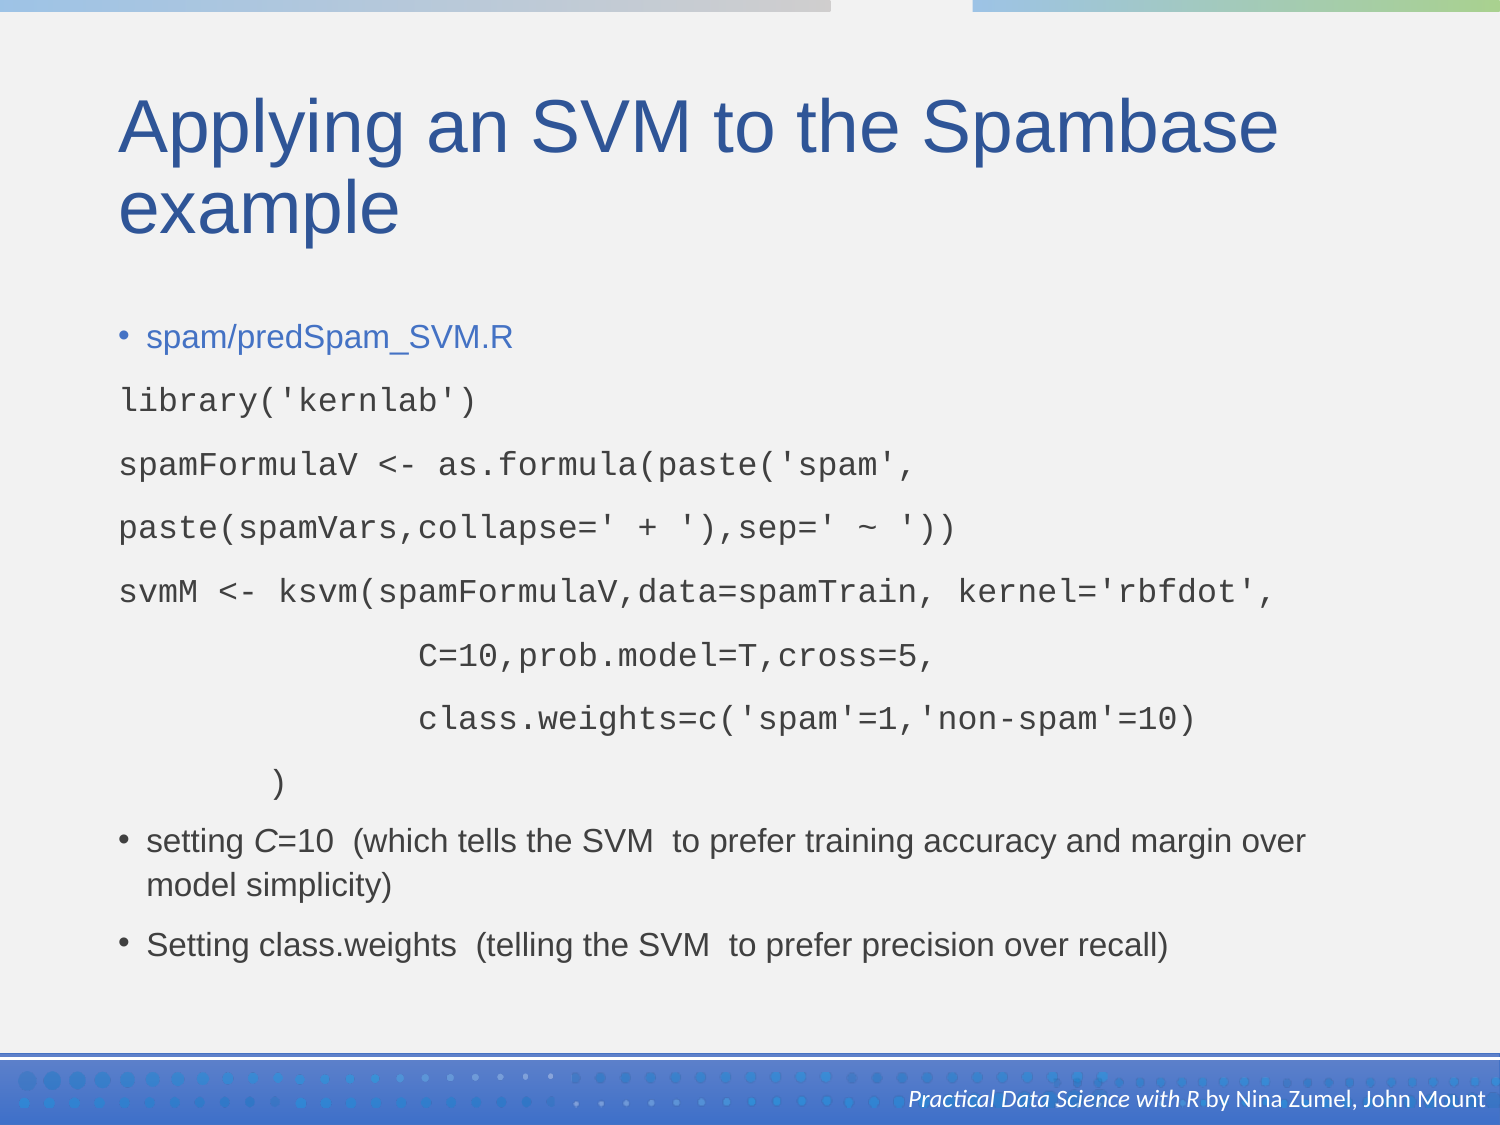

# Applying an SVM to the Spambase example
spam/predSpam_SVM.R
library('kernlab')
spamFormulaV <- as.formula(paste('spam',
paste(spamVars,collapse=' + '),sep=' ~ '))
svmM <- ksvm(spamFormulaV,data=spamTrain, kernel='rbfdot',
		C=10,prob.model=T,cross=5,
		class.weights=c('spam'=1,'non-spam'=10)
	)
setting C=10  (which tells the SVM  to prefer training accuracy and margin over model simplicity)
Setting class.weights  (telling the SVM  to prefer precision over recall)
Practical Data Science with R by Nina Zumel, John Mount